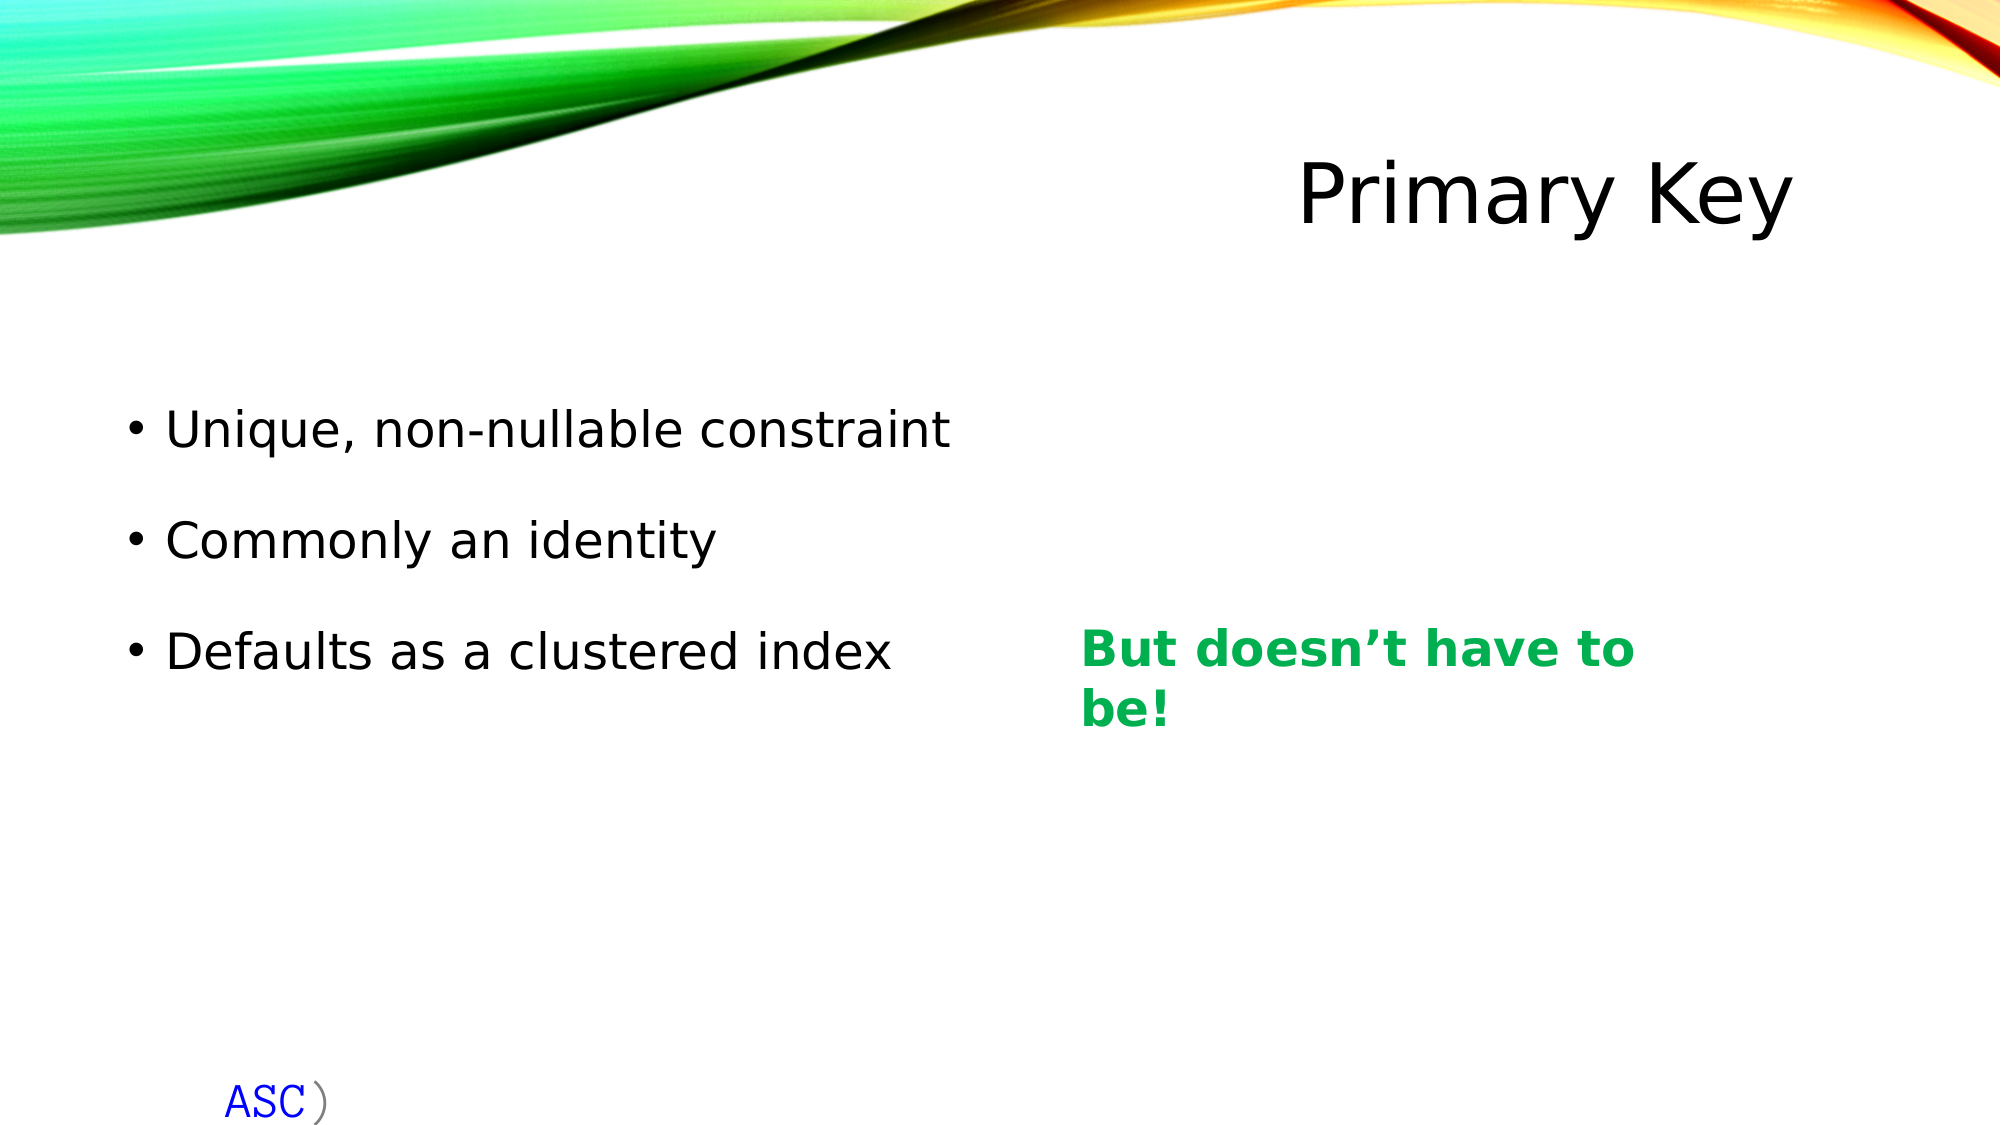

# Primary Key
Unique, non-nullable constraint
Commonly an identity
Defaults as a clustered index

But doesn’t have to be!

ALTER TABLE [media].[Episode]
		ADD CONSTRAINT [PK_Episode_Id]
			PRIMARY KEY NONCLUSTERED ([EpisodeId] ASC)